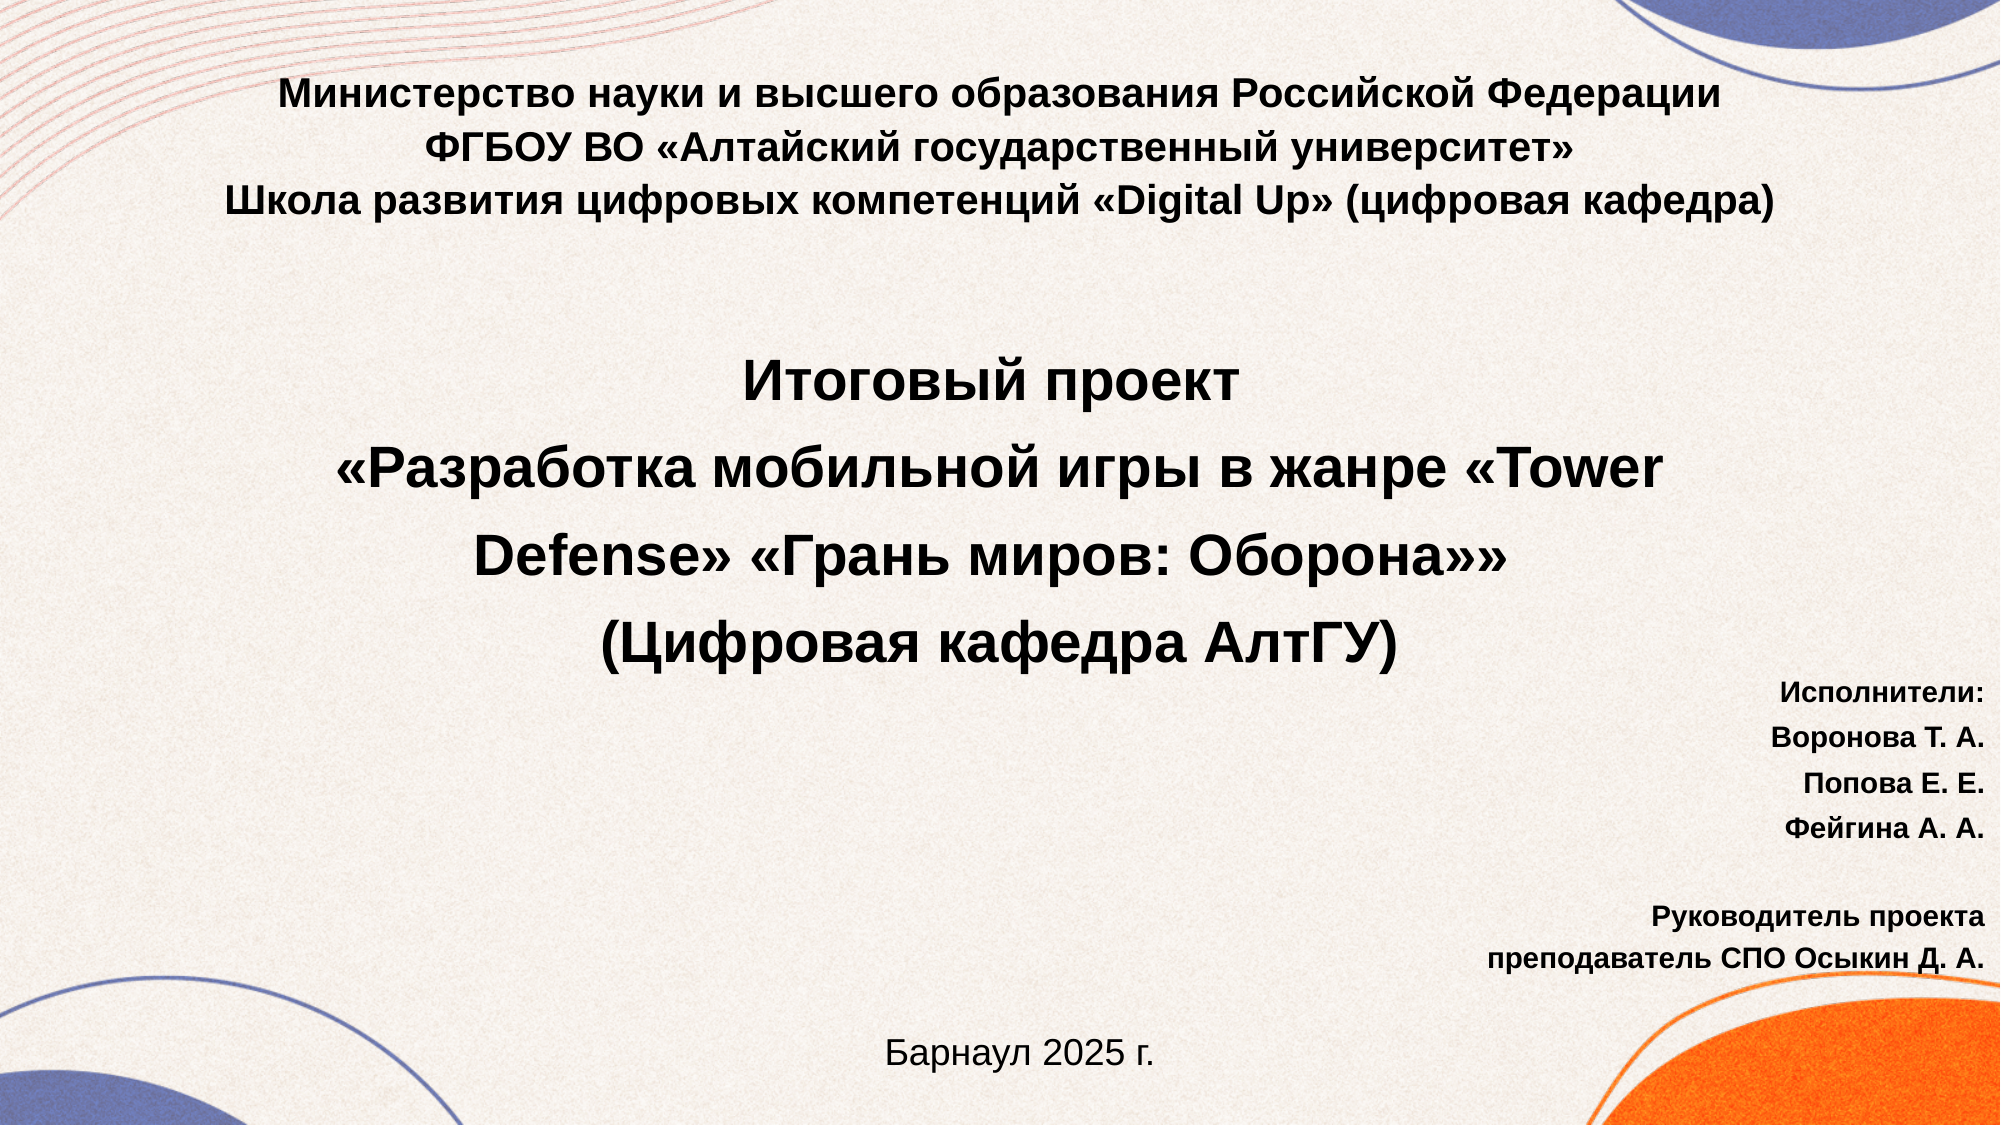

Министерство науки и высшего образования Российской Федерации
ФГБОУ ВО «Алтайский государственный университет»
Школа развития цифровых компетенций «Digital Up» (цифровая кафедра)
Итоговый проект
«Разработка мобильной игры в жанре «Tower Defense» «Грань миров: Оборона»»
(Цифровая кафедра АлтГУ)
Исполнители:
Воронова Т. А.
Попова Е. Е.
Фейгина А. А.

Руководитель проекта
преподаватель СПО Осыкин Д. А.

Барнаул 2025 г.